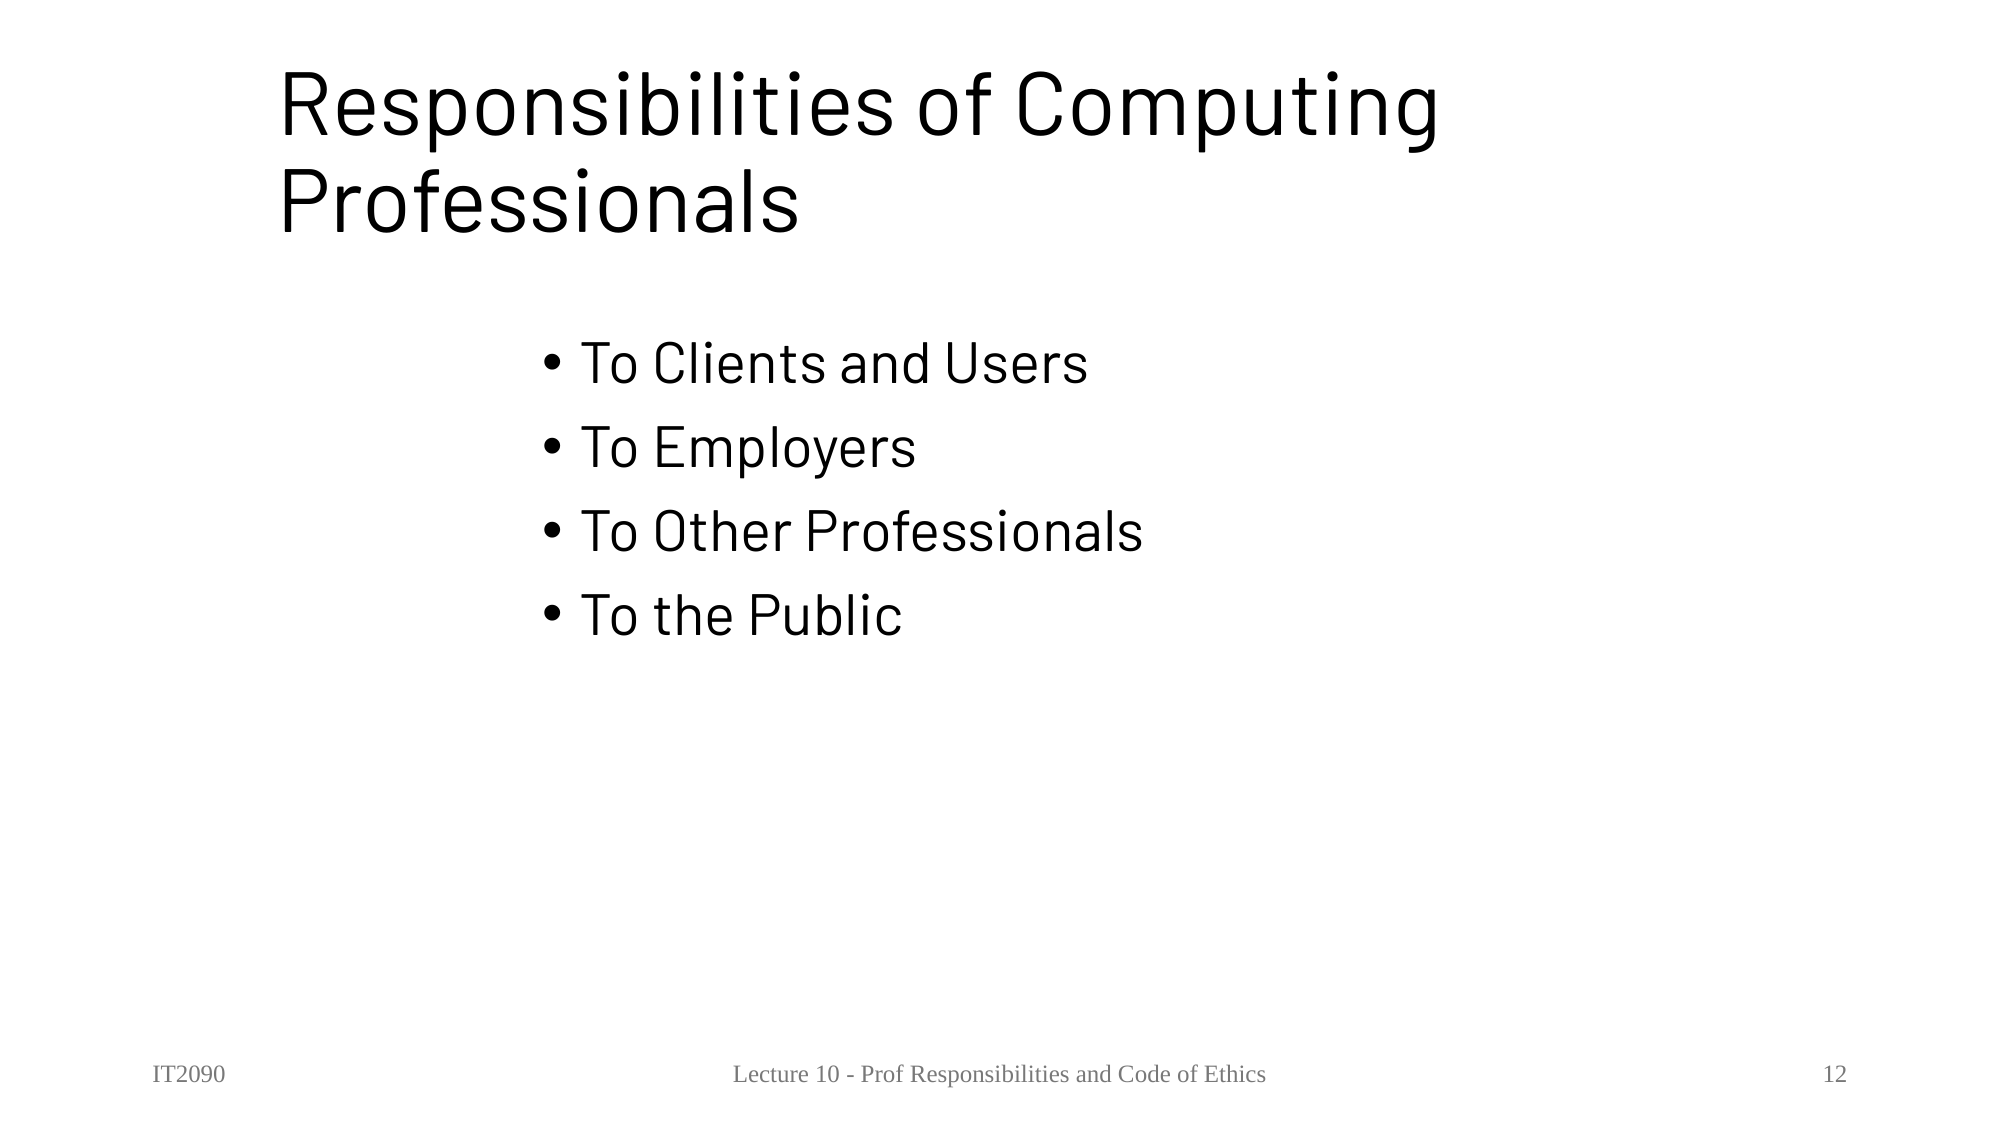

# Responsibilities of Computing Professionals
To Clients and Users
To Employers
To Other Professionals
To the Public
IT2090
Lecture 10 - Prof Responsibilities and Code of Ethics
12